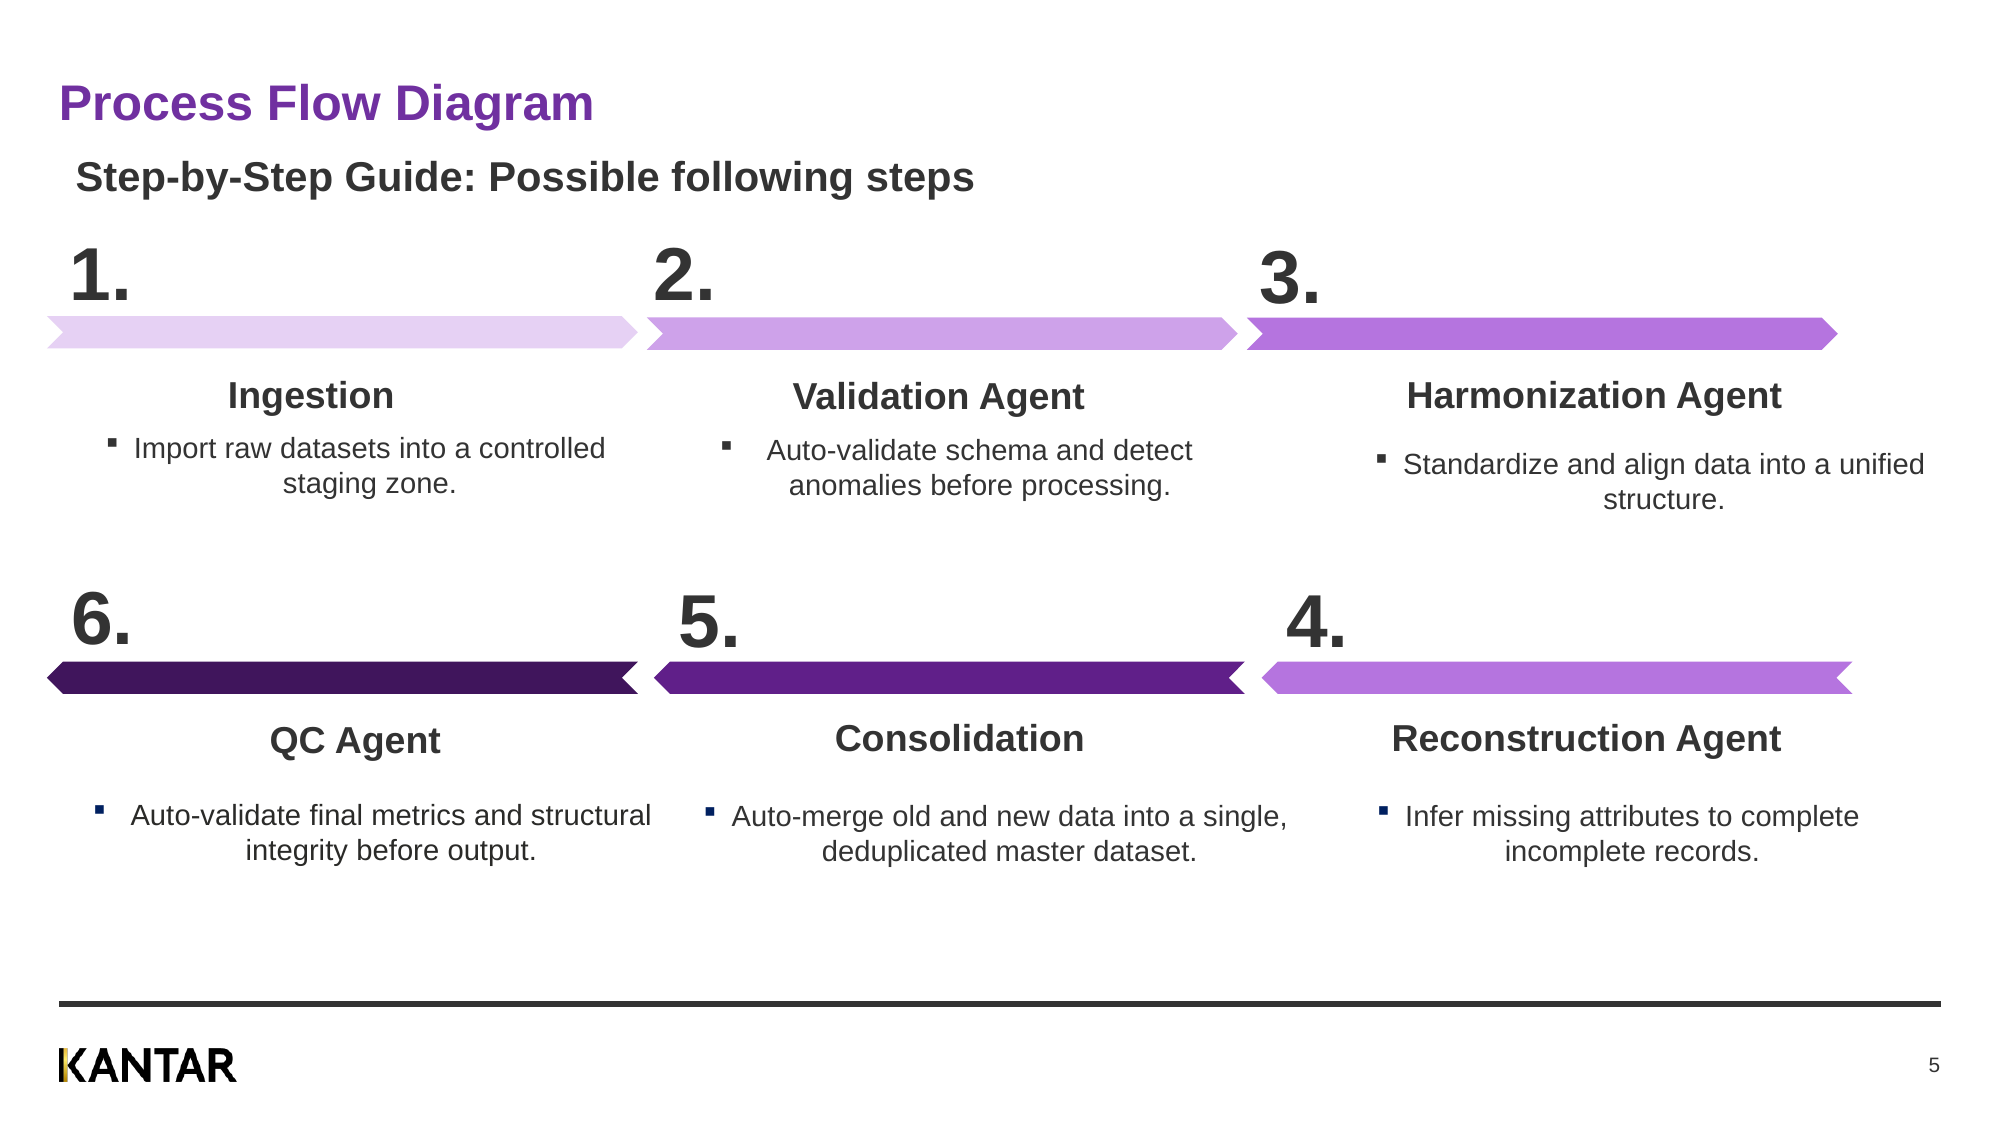

# Process Flow Diagram
Step-by-Step Guide: Possible following steps
1.
2.
3.

Ingestion
Harmonization Agent
Validation Agent
Import raw datasets into a controlled staging zone.
Auto-validate schema and detect anomalies before processing.
Standardize and align data into a unified structure.
6.
5.
4.

Consolidation
Reconstruction Agent
QC Agent
Auto-validate final metrics and structural integrity before output.
Infer missing attributes to complete incomplete records.
Auto-merge old and new data into a single, deduplicated master dataset.
5